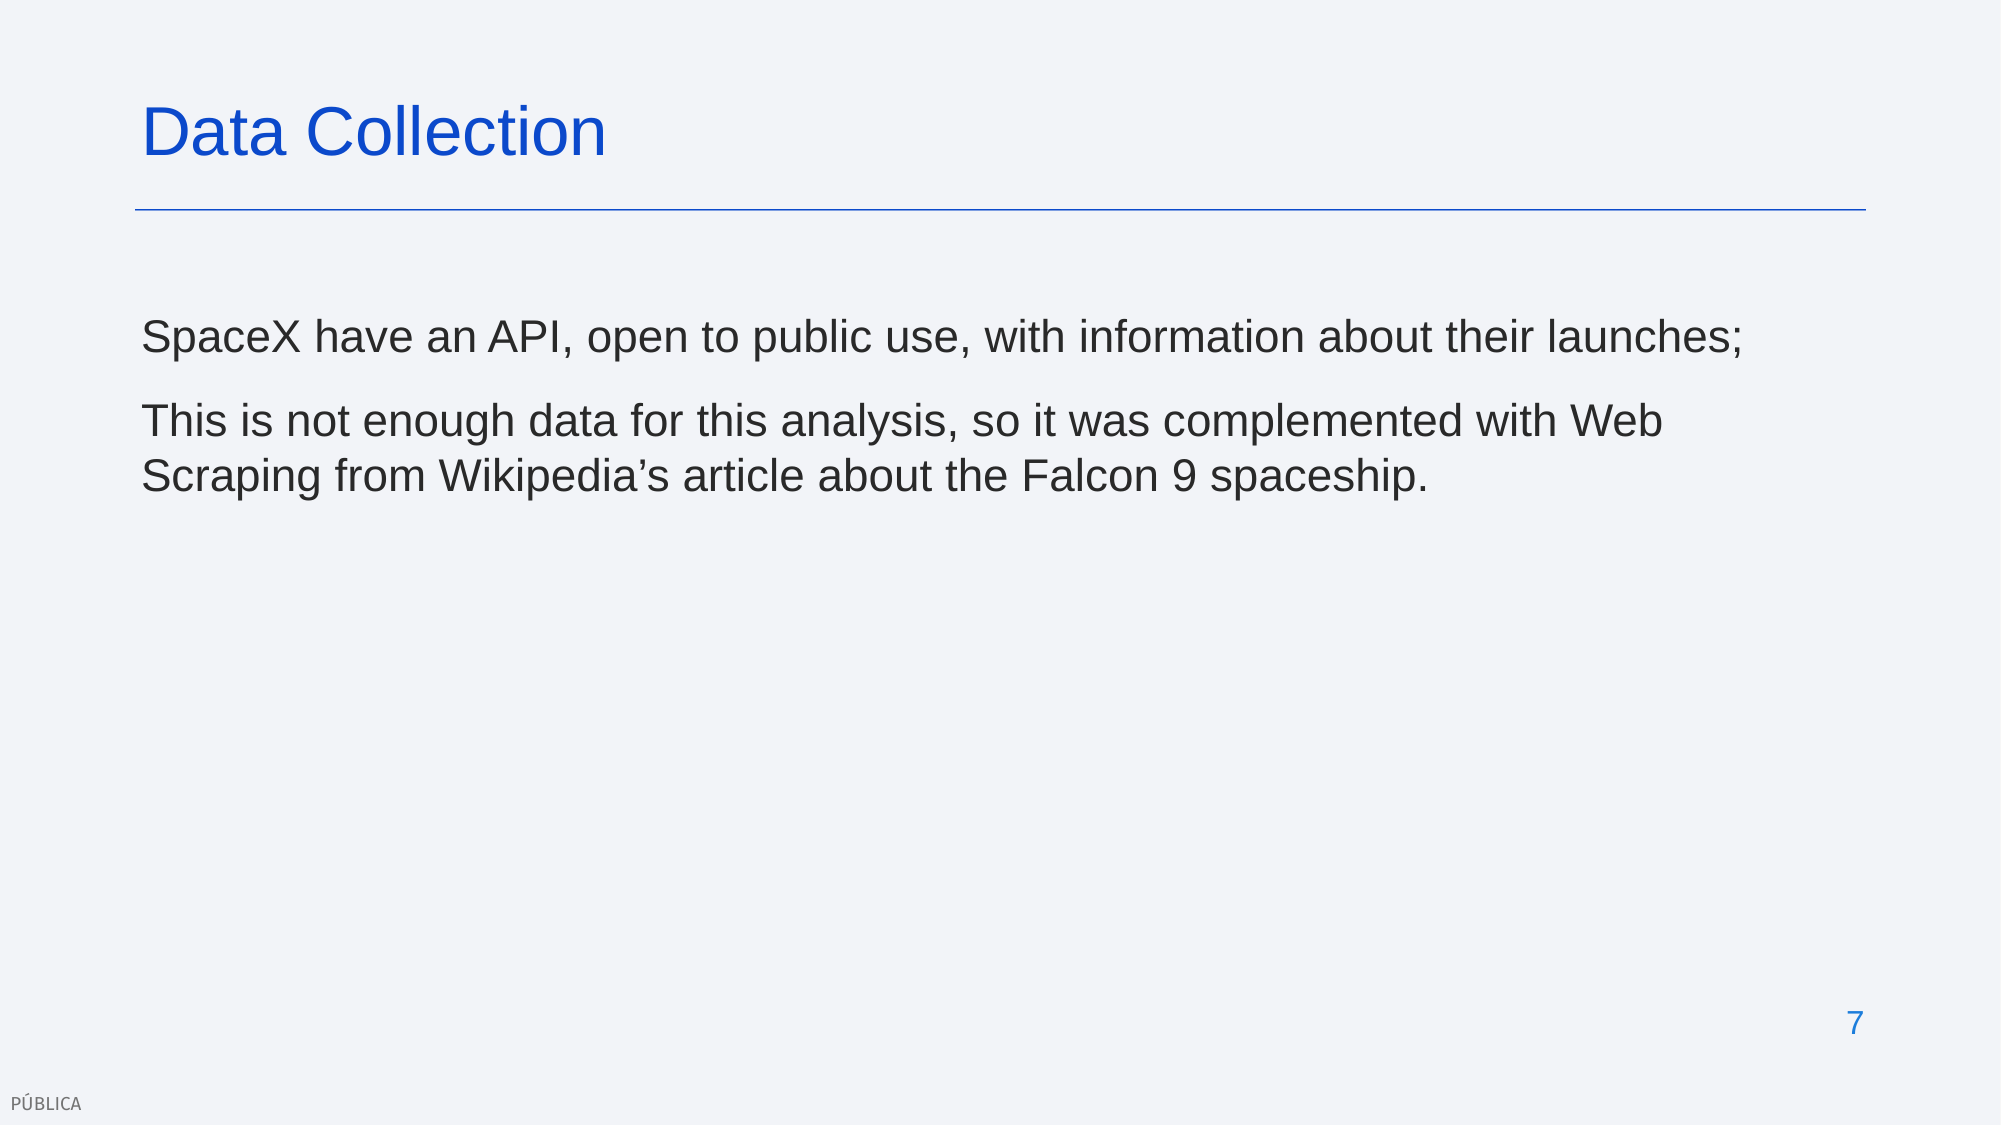

Data Collection
SpaceX have an API, open to public use, with information about their launches;
This is not enough data for this analysis, so it was complemented with Web Scraping from Wikipedia’s article about the Falcon 9 spaceship.
7